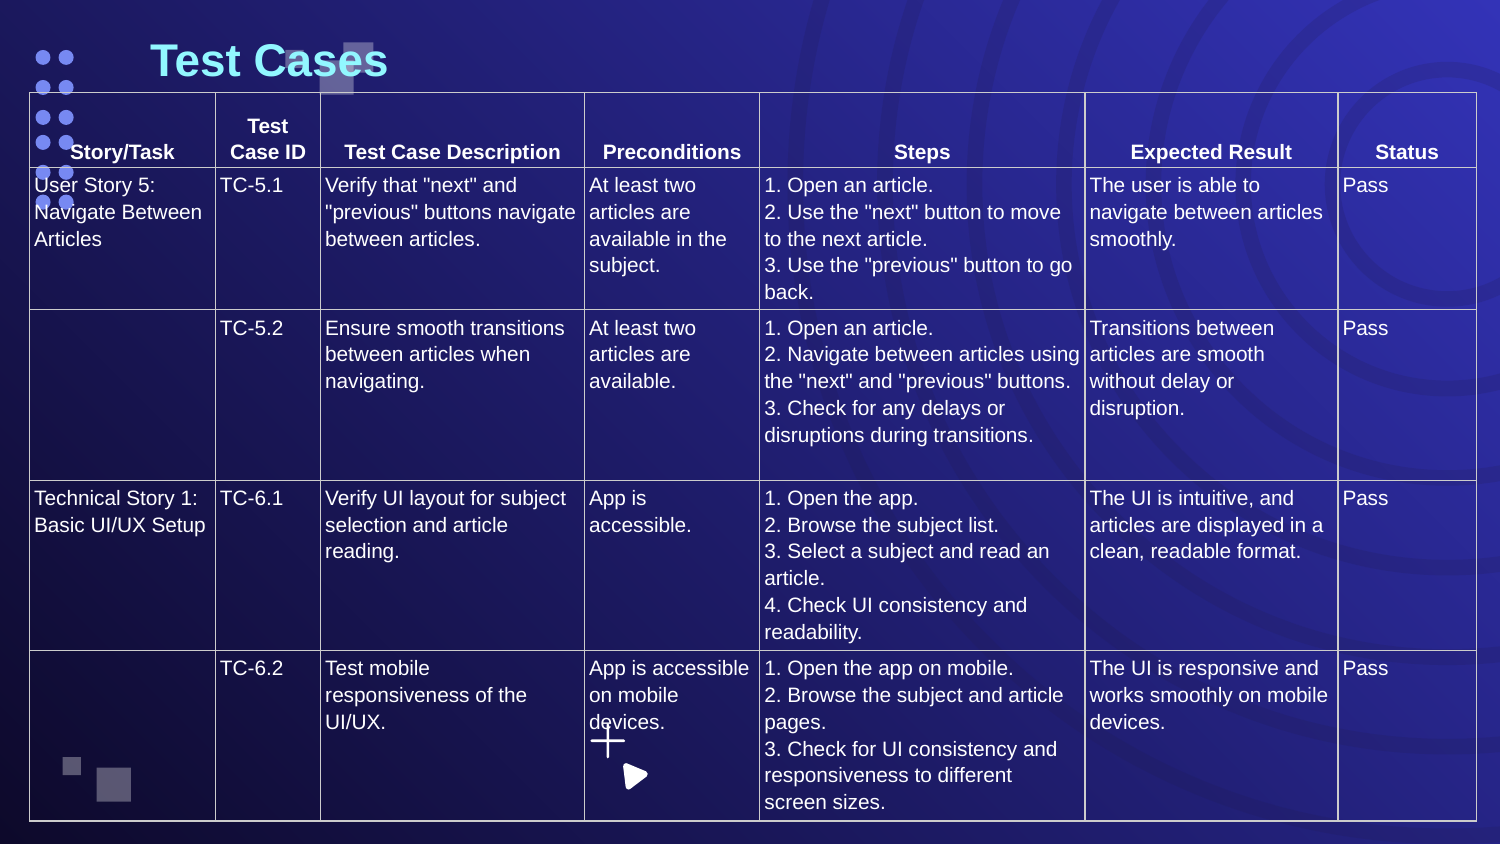

# Test Cases
| Story/Task | Test Case ID | Test Case Description | Preconditions | Steps | Expected Result | Status |
| --- | --- | --- | --- | --- | --- | --- |
| User Story 5: Navigate Between Articles | TC-5.1 | Verify that "next" and "previous" buttons navigate between articles. | At least two articles are available in the subject. | 1. Open an article. 2. Use the "next" button to move to the next article. 3. Use the "previous" button to go back. | The user is able to navigate between articles smoothly. | Pass |
|  | TC-5.2 | Ensure smooth transitions between articles when navigating. | At least two articles are available. | 1. Open an article. 2. Navigate between articles using the "next" and "previous" buttons. 3. Check for any delays or disruptions during transitions. | Transitions between articles are smooth without delay or disruption. | Pass |
| Technical Story 1: Basic UI/UX Setup | TC-6.1 | Verify UI layout for subject selection and article reading. | App is accessible. | 1. Open the app. 2. Browse the subject list. 3. Select a subject and read an article. 4. Check UI consistency and readability. | The UI is intuitive, and articles are displayed in a clean, readable format. | Pass |
|  | TC-6.2 | Test mobile responsiveness of the UI/UX. | App is accessible on mobile devices. | 1. Open the app on mobile. 2. Browse the subject and article pages. 3. Check for UI consistency and responsiveness to different screen sizes. | The UI is responsive and works smoothly on mobile devices. | Pass |